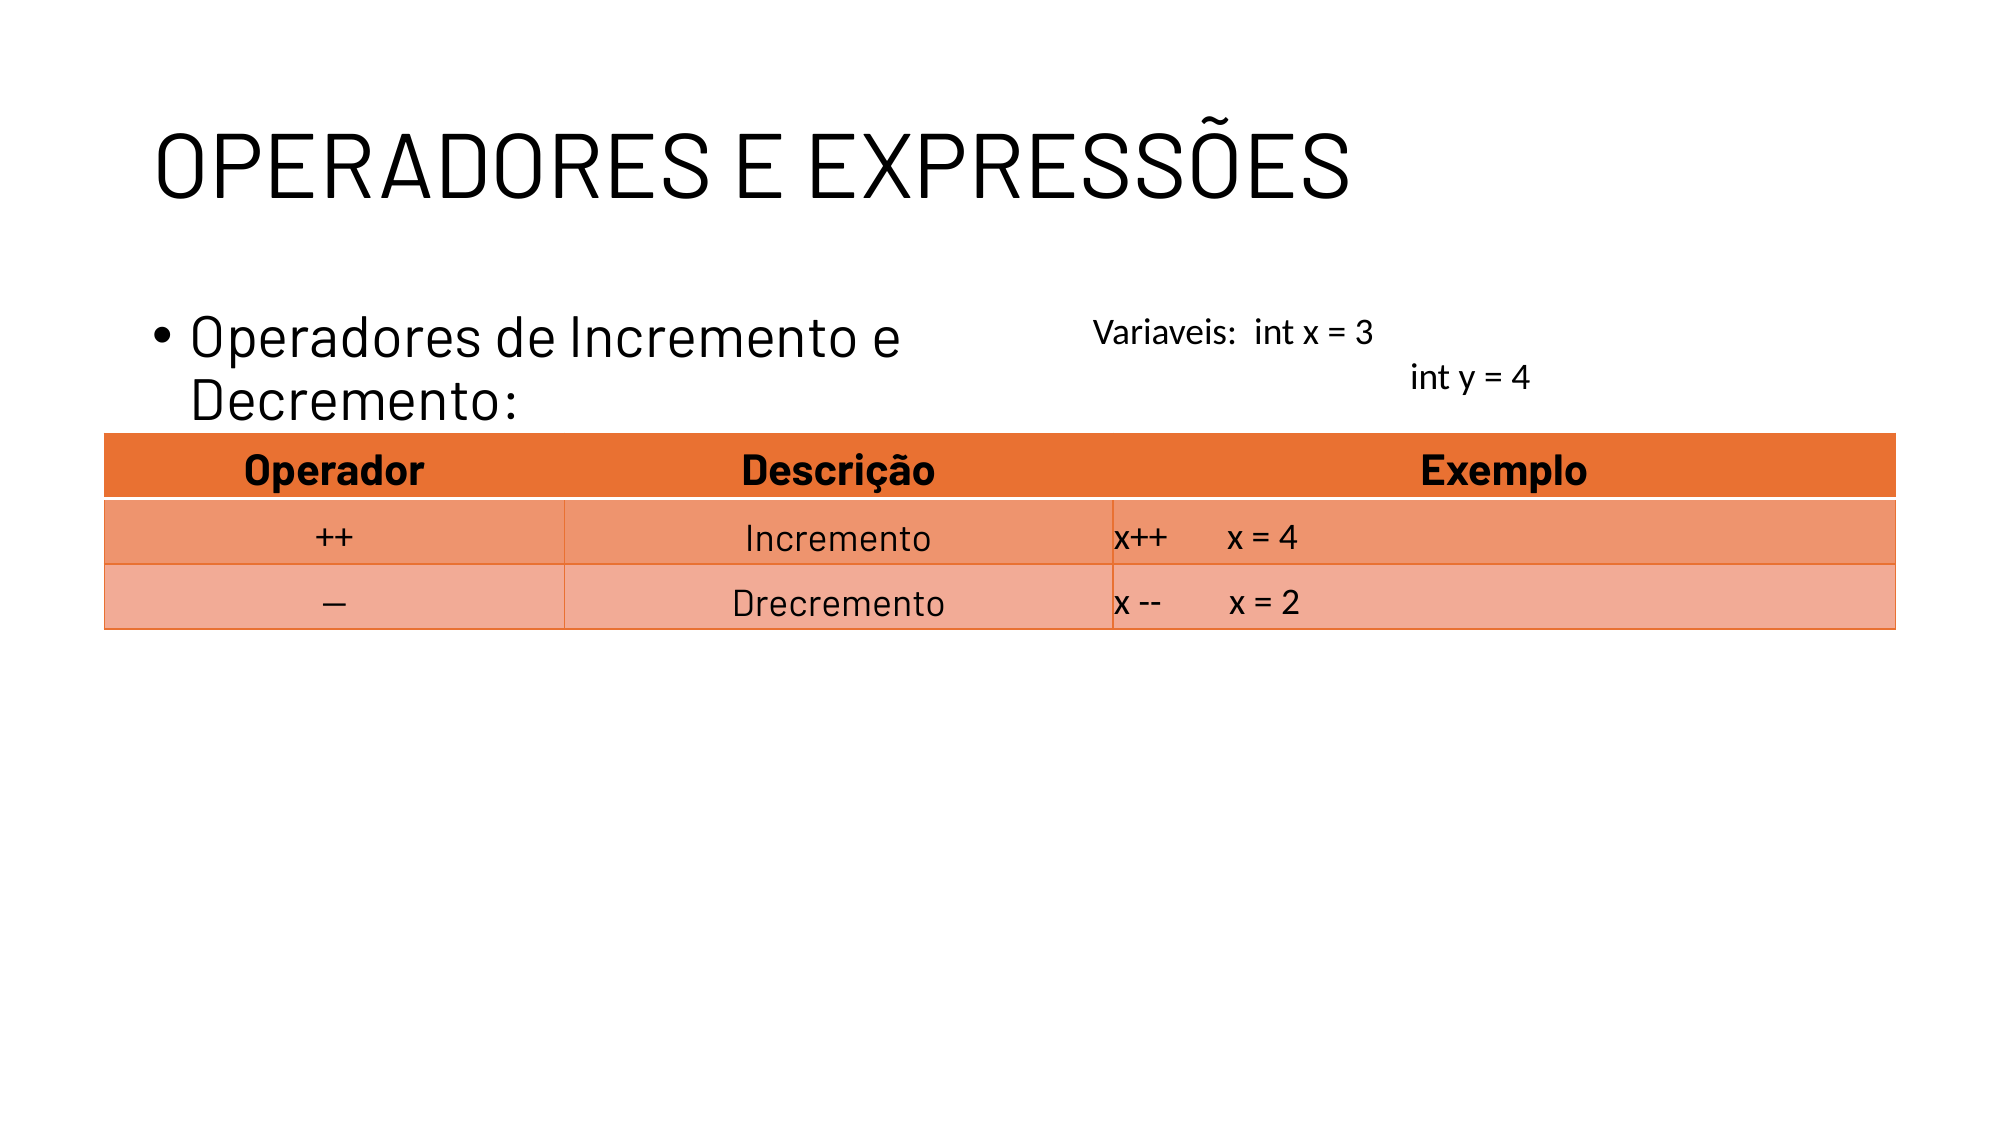

# OPERADORES E EXPRESSÕES
Operadores de Incremento e
Decremento:

Variaveis:  int x = 3
		  int y = 4
| Operador | Descrição | Exemplo |
| --- | --- | --- |
| ++ | Incremento | x++ x = 4 |
| -- | Drecremento | x -- x = 2 |